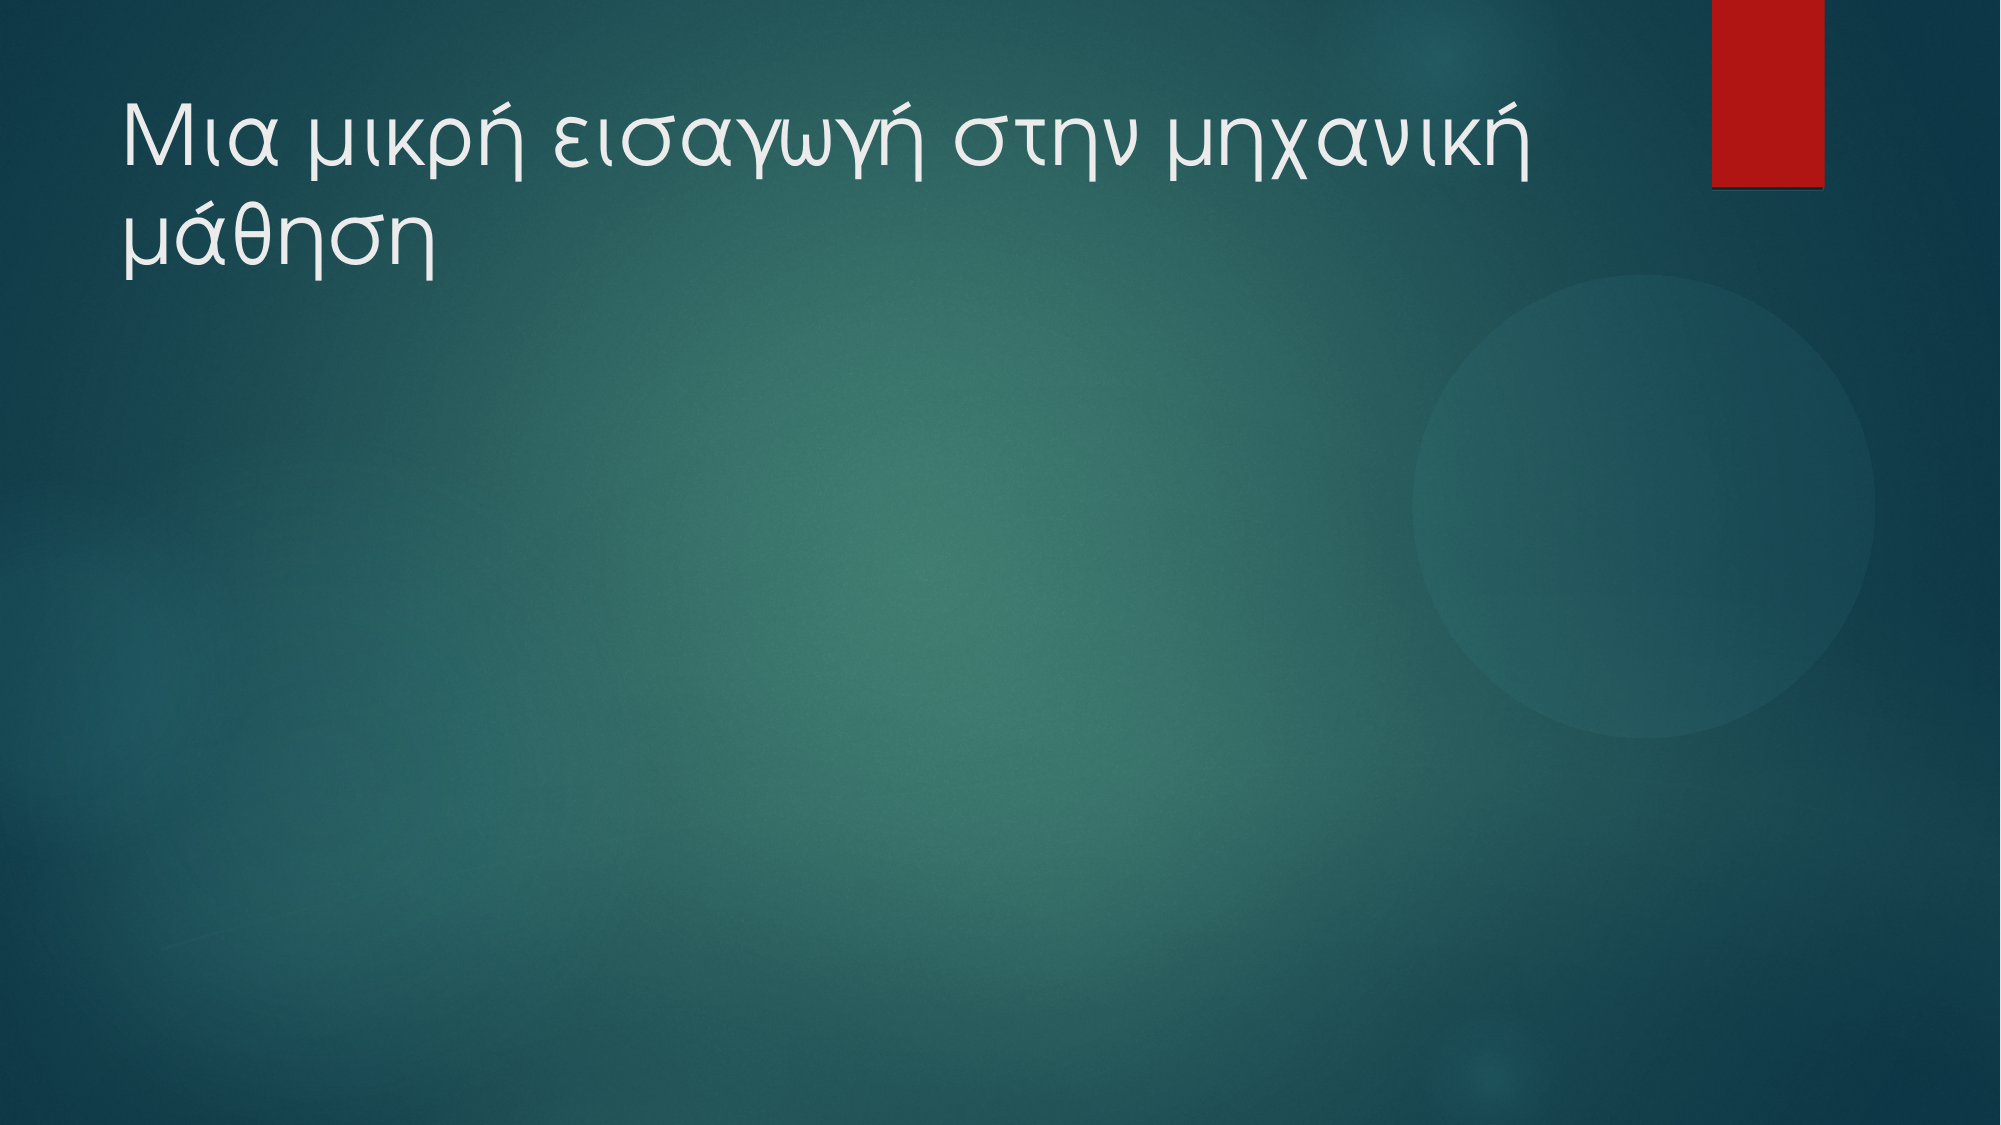

# Μια μικρή εισαγωγή στην μηχανική μάθηση